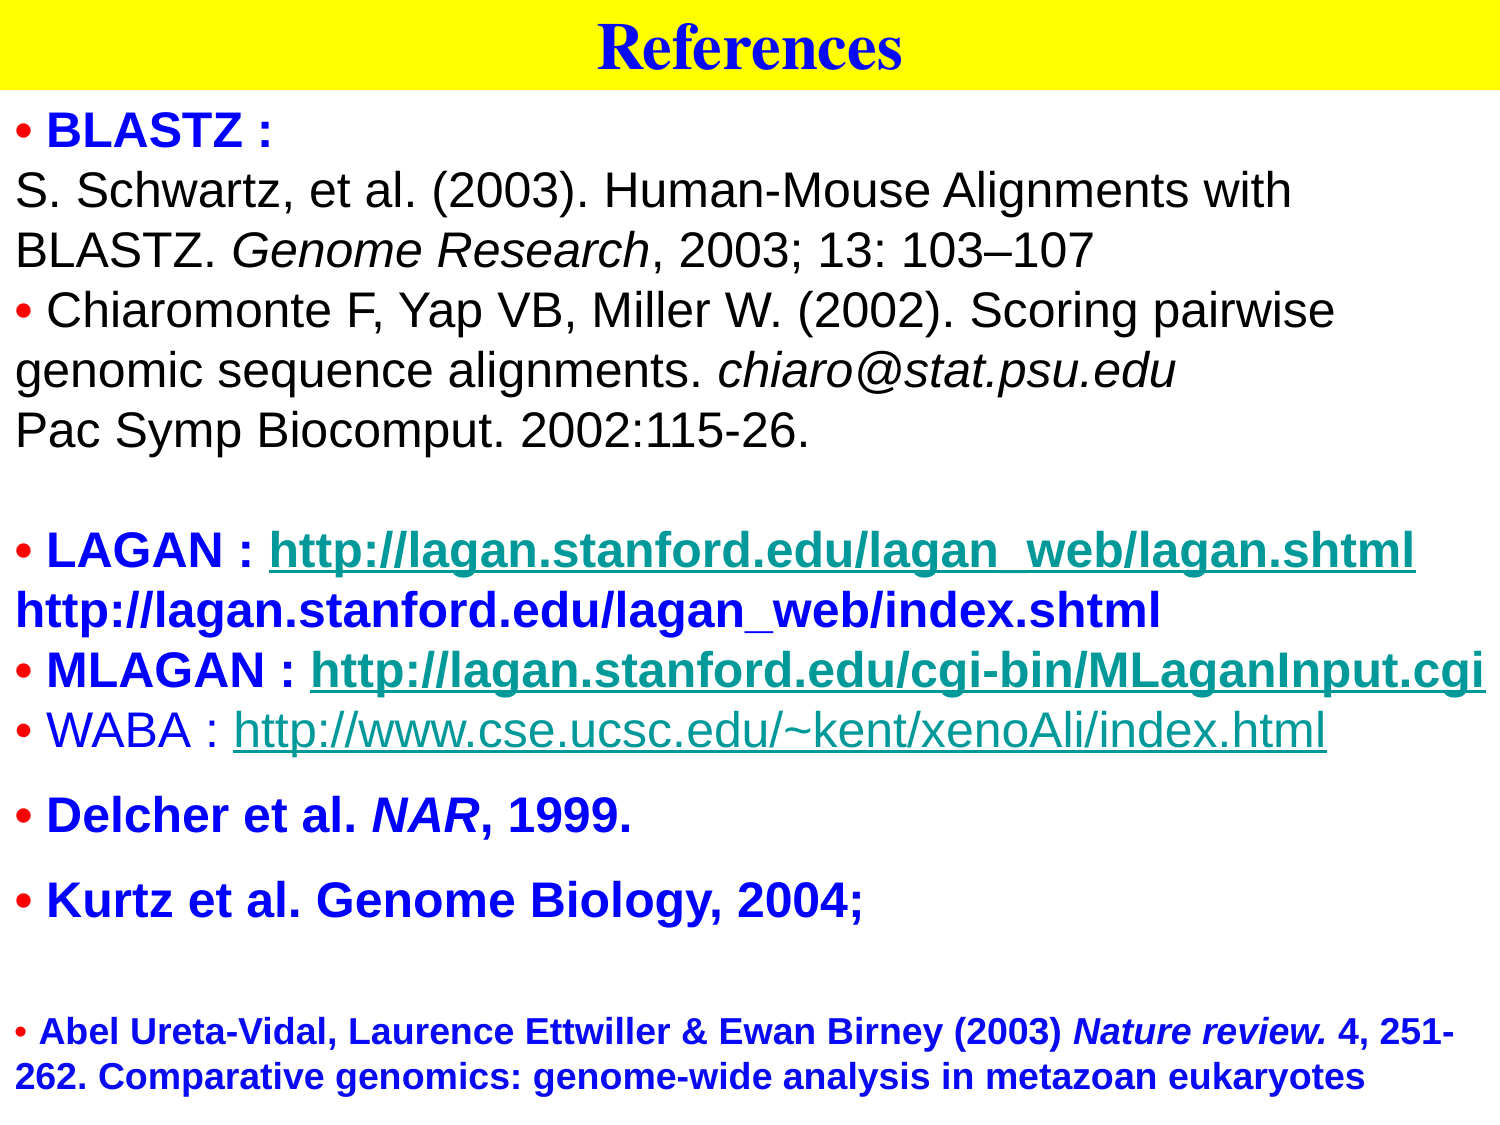

References
• BLASTZ :
S. Schwartz, et al. (2003). Human-Mouse Alignments with BLASTZ. Genome Research, 2003; 13: 103–107
• Chiaromonte F, Yap VB, Miller W. (2002). Scoring pairwise genomic sequence alignments. chiaro@stat.psu.edu 
Pac Symp Biocomput. 2002:115-26.

• LAGAN : http://lagan.stanford.edu/lagan_web/lagan.shtml
http://lagan.stanford.edu/lagan_web/index.shtml
• MLAGAN : http://lagan.stanford.edu/cgi-bin/MLaganInput.cgi
• WABA : http://www.cse.ucsc.edu/~kent/xenoAli/index.html
• Delcher et al. NAR, 1999.
• Kurtz et al. Genome Biology, 2004;
• Abel Ureta-Vidal, Laurence Ettwiller & Ewan Birney (2003) Nature review. 4, 251-262. Comparative genomics: genome-wide analysis in metazoan eukaryotes